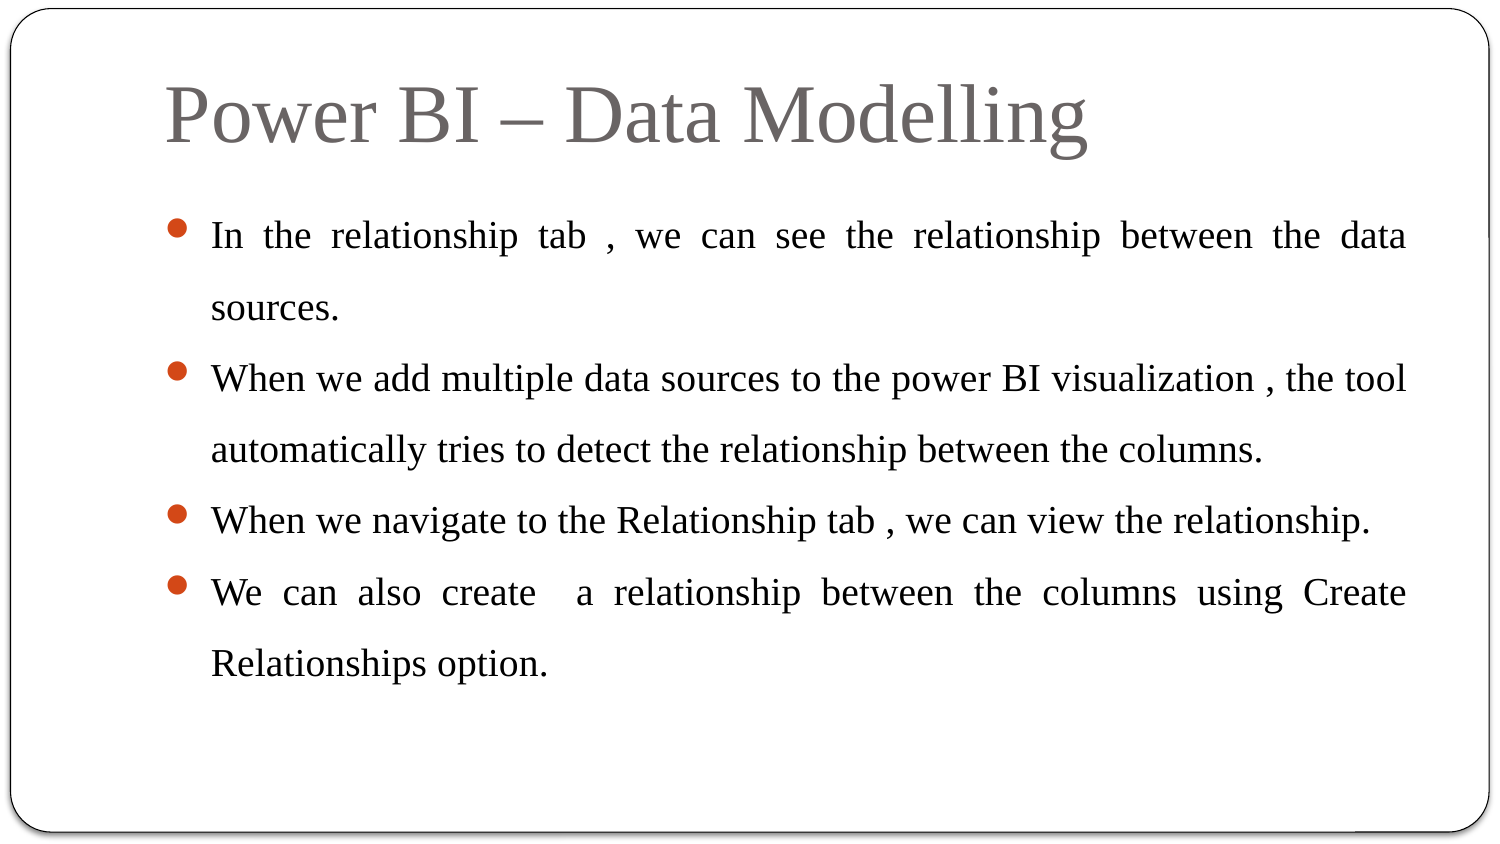

# Power BI – Data Modelling
In the relationship tab , we can see the relationship between the data sources.
When we add multiple data sources to the power BI visualization , the tool automatically tries to detect the relationship between the columns.
When we navigate to the Relationship tab , we can view the relationship.
We can also create  a relationship between the columns using Create Relationships option.